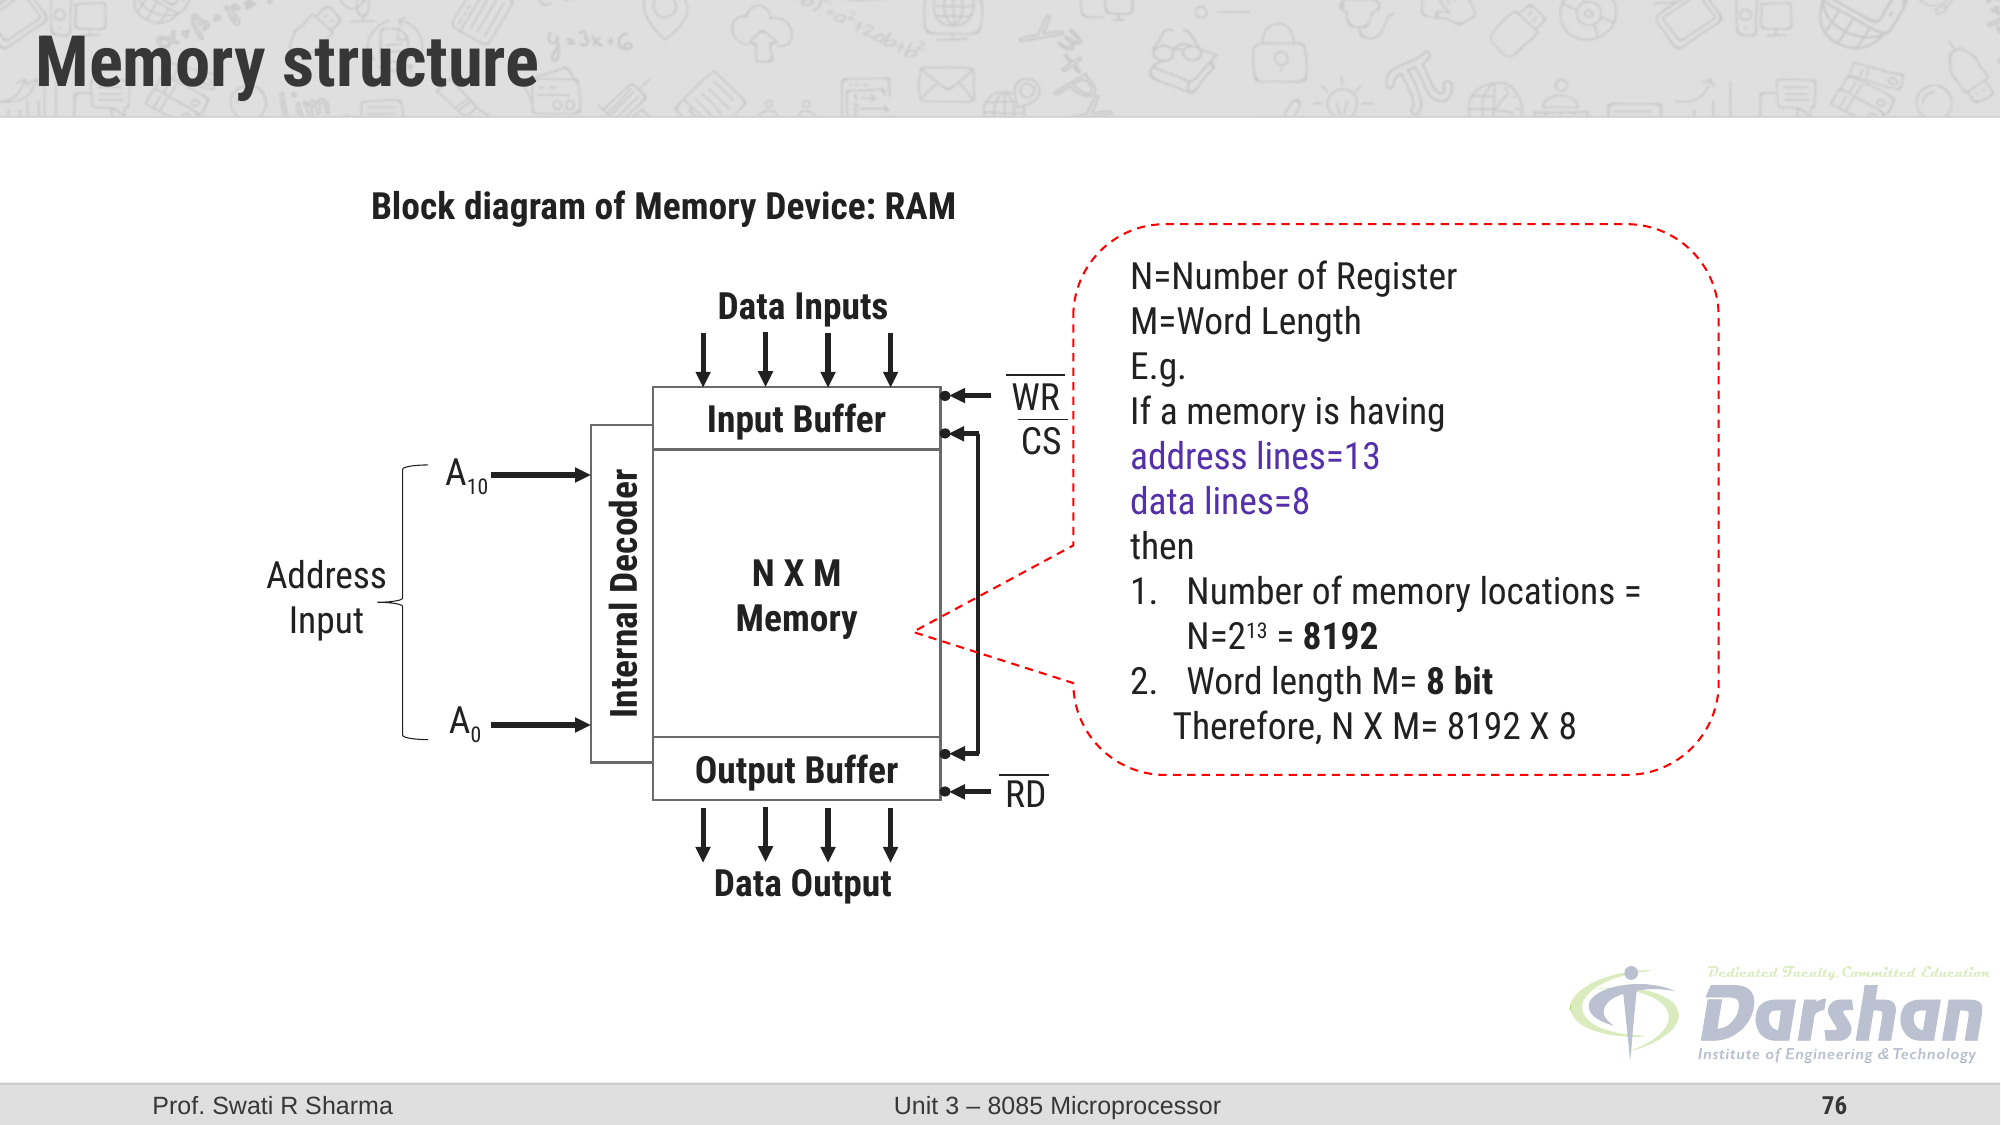

# Memory structure
Block diagram of Memory Device: RAM
N=Number of Register
M=Word Length
E.g.
If a memory is having
address lines=13
data lines=8
then
Number of memory locations = N=213 = 8192
Word length M= 8 bit
     Therefore, N X M= 8192 X 8
Data Inputs
WR
Input Buffer

CS

A10
N X M
Memory

Address
Input
Internal Decoder
A0
Output Buffer

RD

Data Output